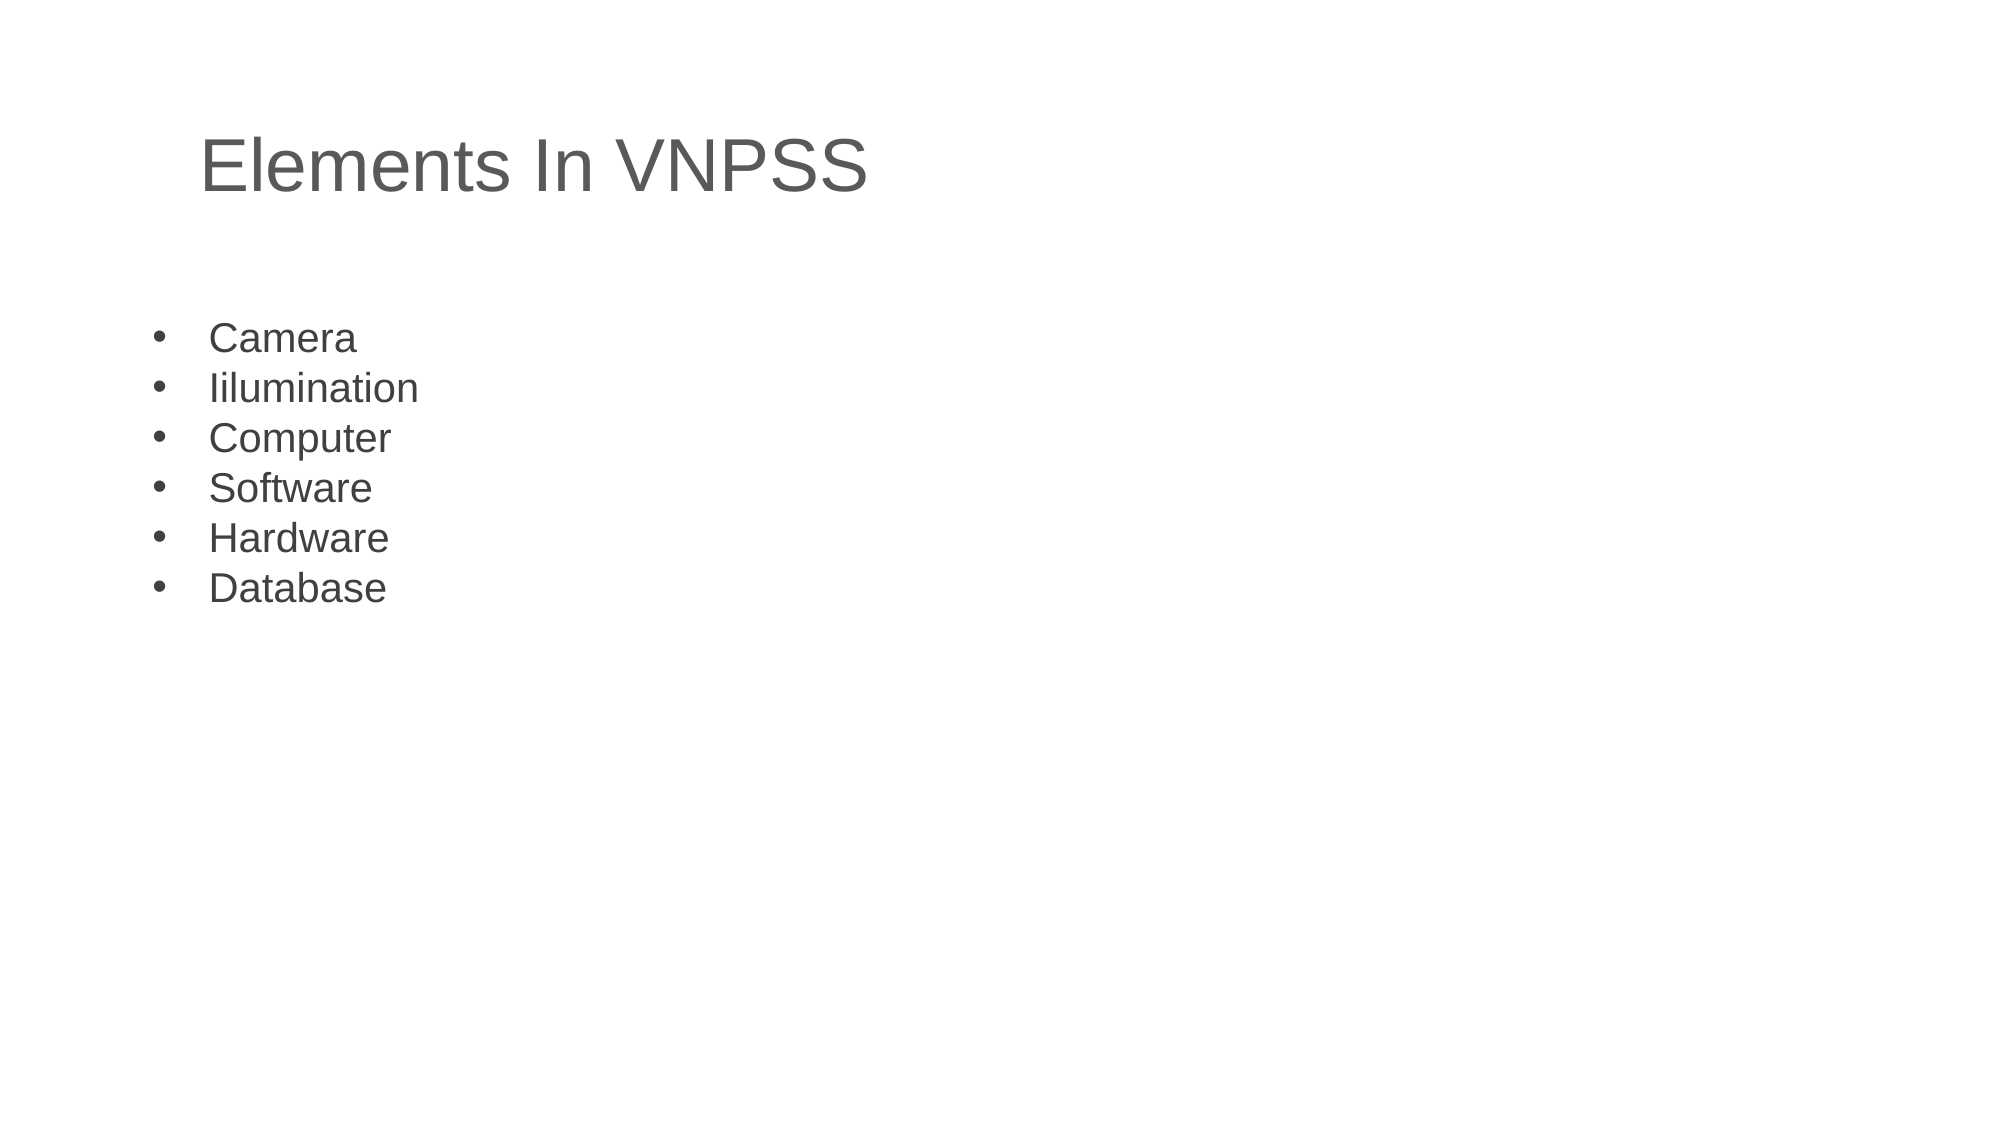

Elements In VNPSS
Camera
Iilumination
Computer
Software
Hardware
Database